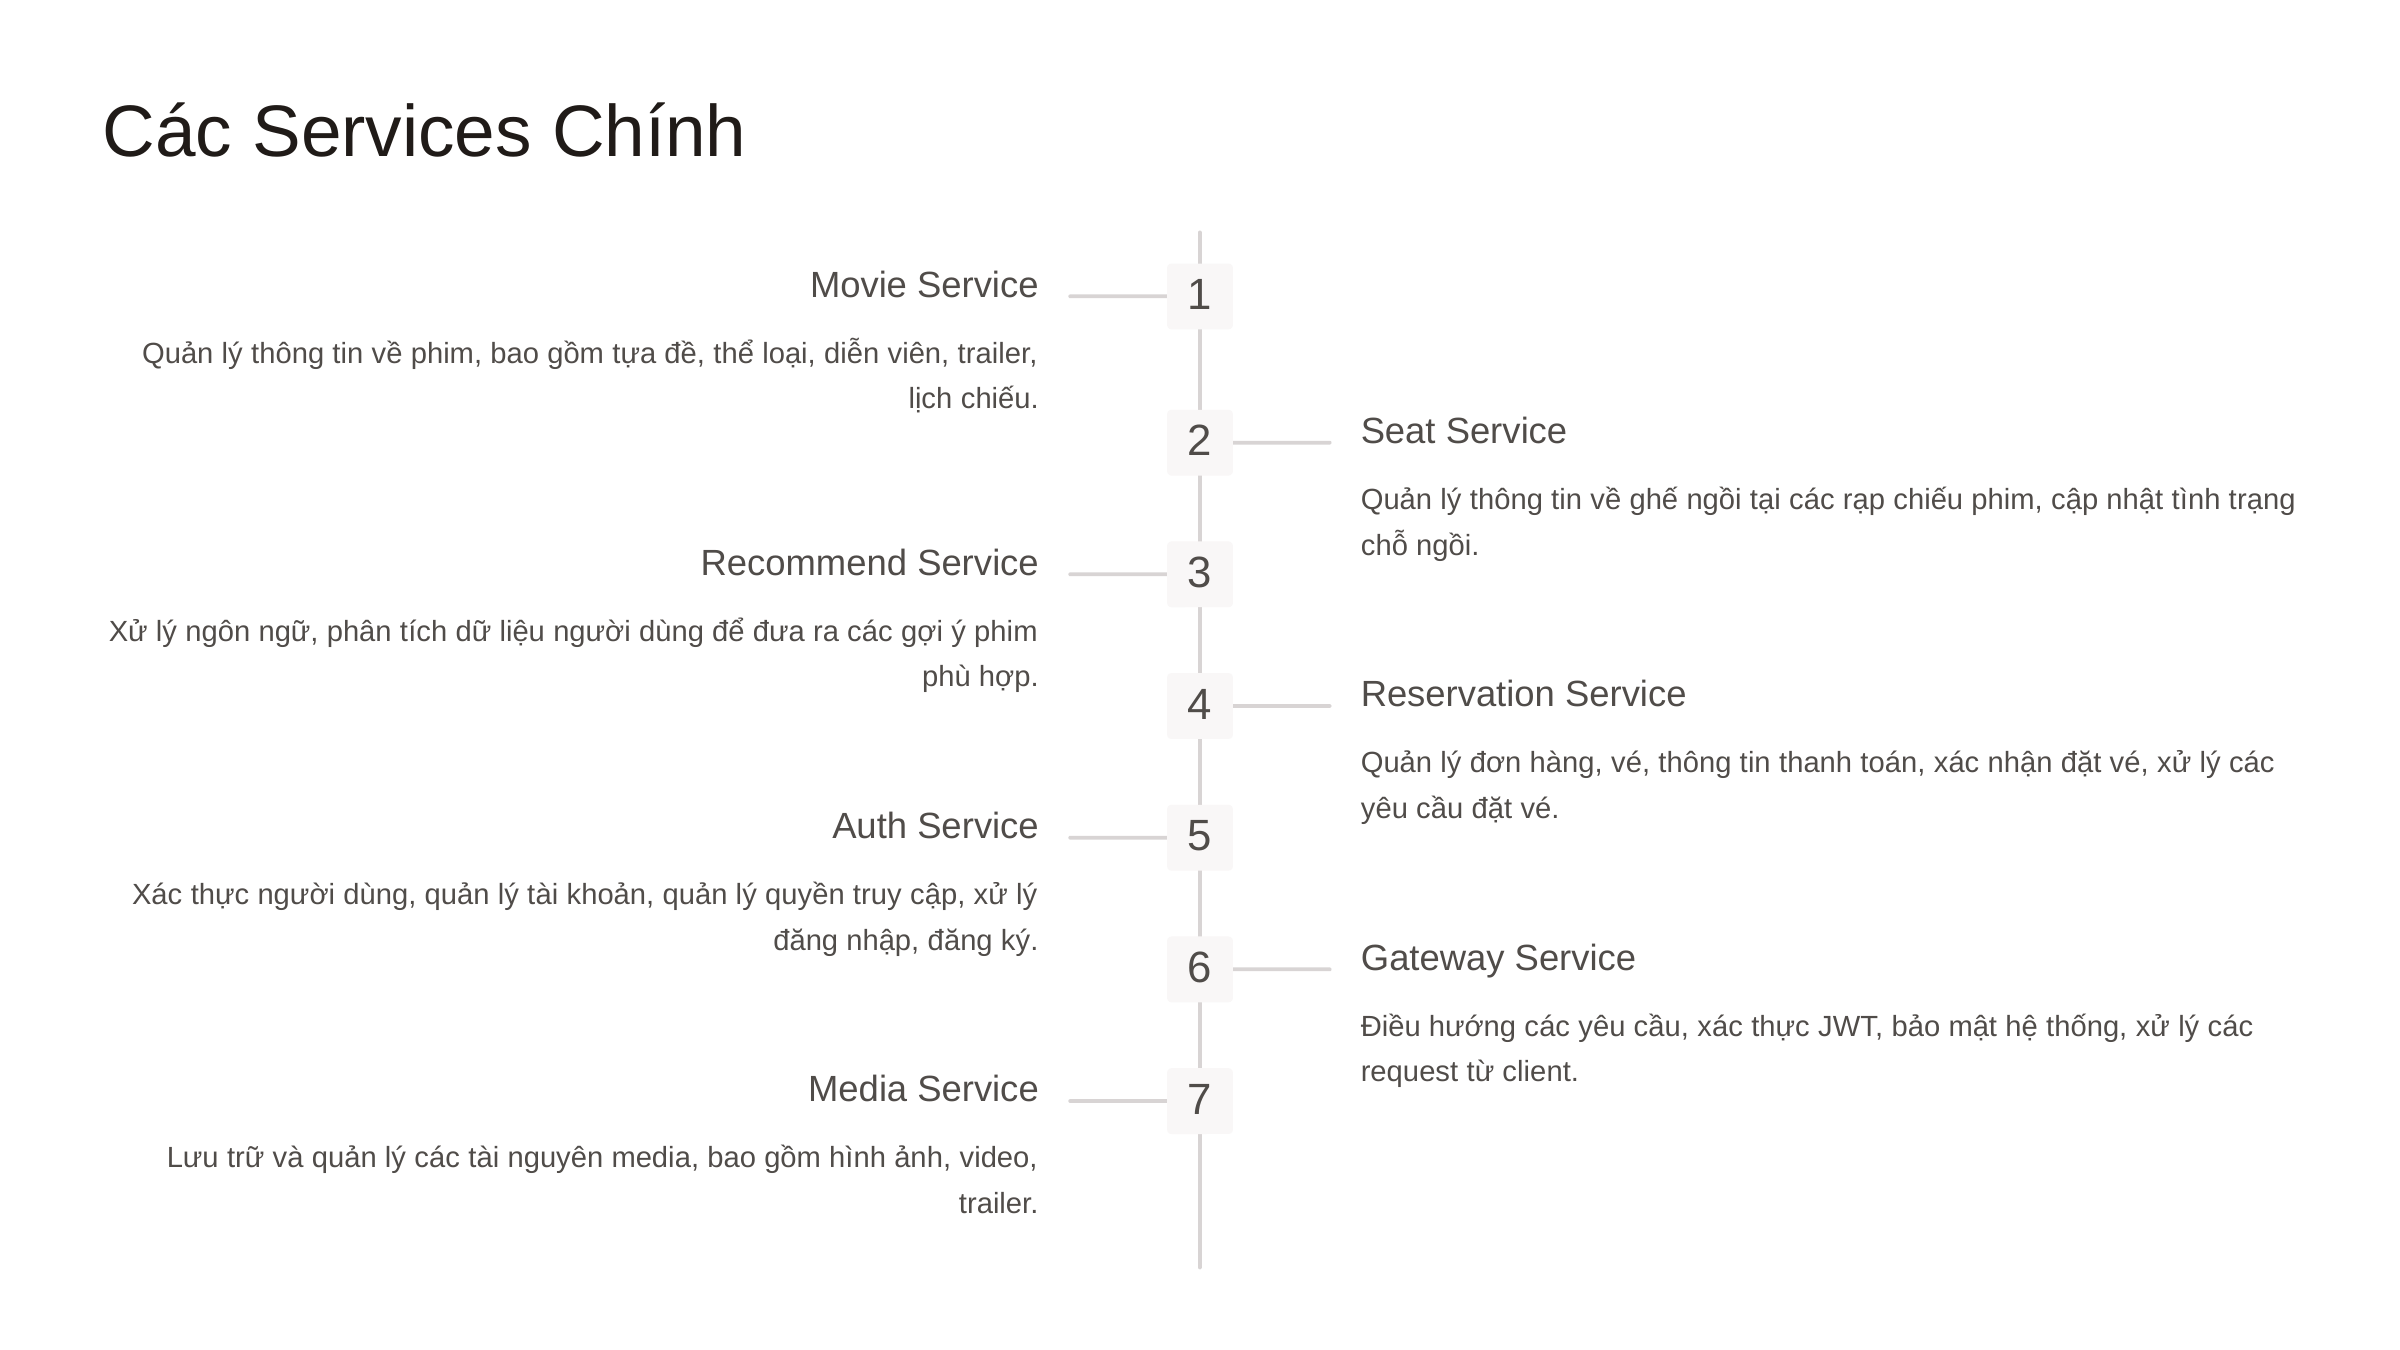

Các Services Chính

Movie Service

1

Quản lý thông tin về phim, bao gồm tựa đề, thể loại, diễn viên, trailer, lịch chiếu.
Seat Service

2

Quản lý thông tin về ghế ngồi tại các rạp chiếu phim, cập nhật tình trạng chỗ ngồi.
Recommend Service

3

Xử lý ngôn ngữ, phân tích dữ liệu người dùng để đưa ra các gợi ý phim phù hợp.
Reservation Service

4

Quản lý đơn hàng, vé, thông tin thanh toán, xác nhận đặt vé, xử lý các yêu cầu đặt vé.
Auth Service

5

Xác thực người dùng, quản lý tài khoản, quản lý quyền truy cập, xử lý đăng nhập, đăng ký.
Gateway Service

6

Điều hướng các yêu cầu, xác thực JWT, bảo mật hệ thống, xử lý các request từ client.
Media Service

7

Lưu trữ và quản lý các tài nguyên media, bao gồm hình ảnh, video, trailer.